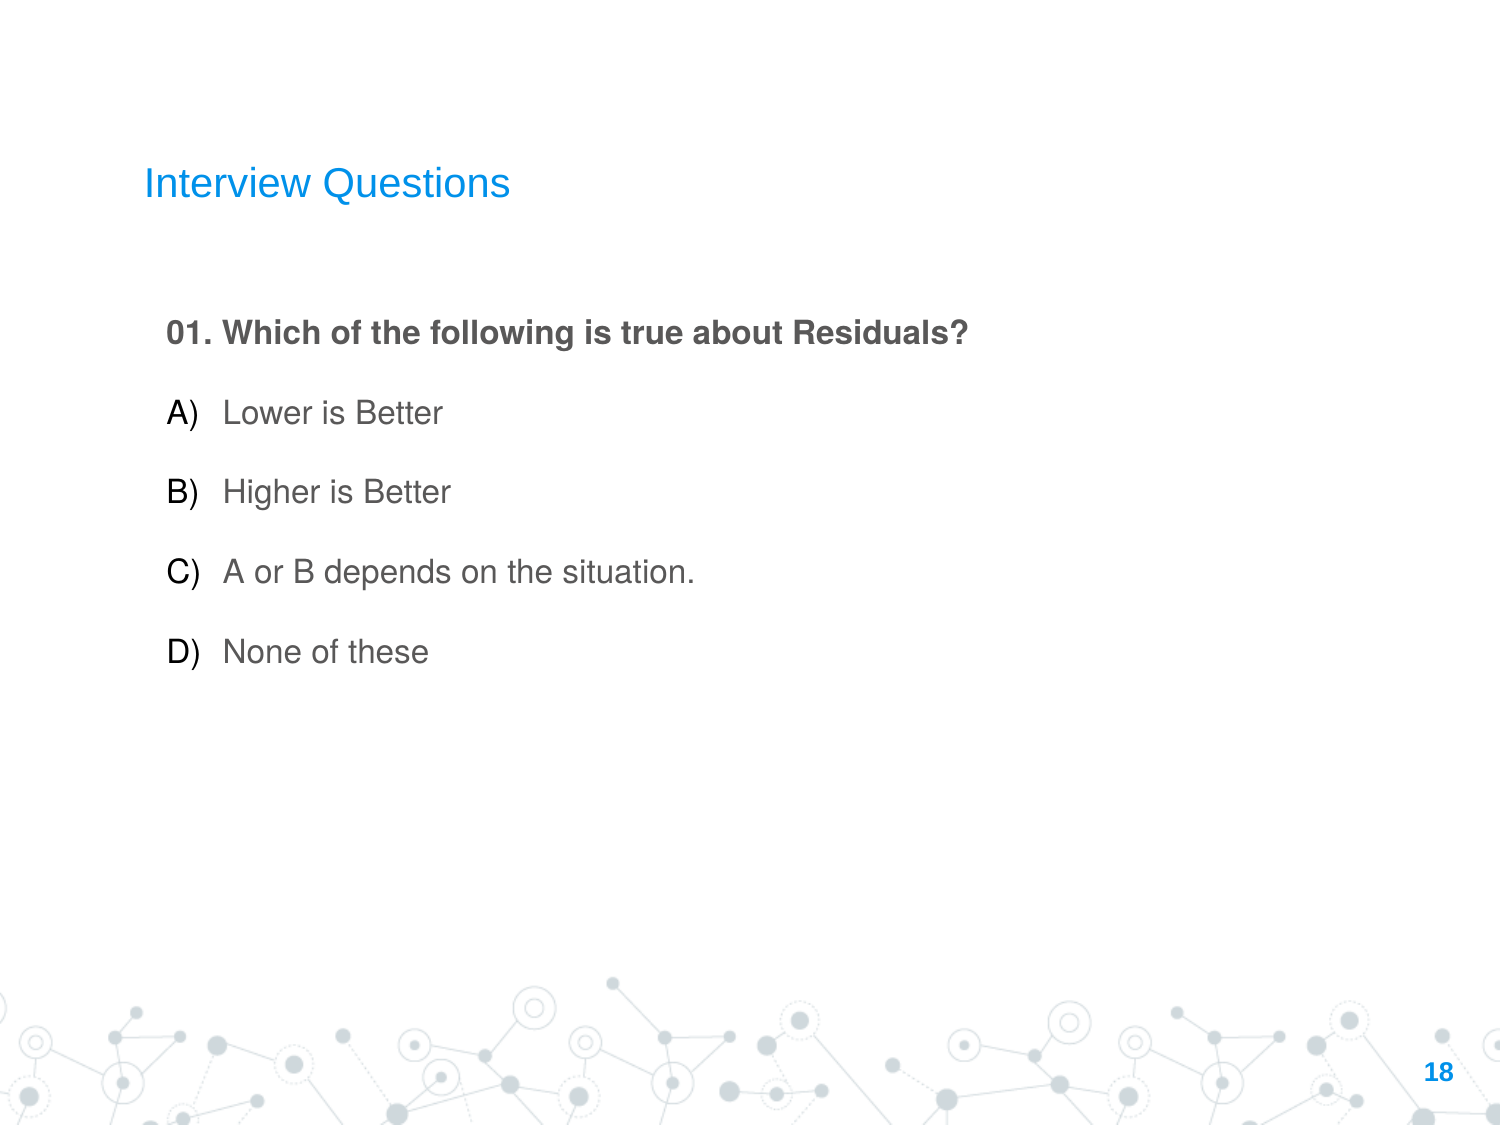

# Interview Questions
01. Which of the following is true about Residuals?

Lower is Better

Higher is Better

A or B depends on the situation.

None of these

18